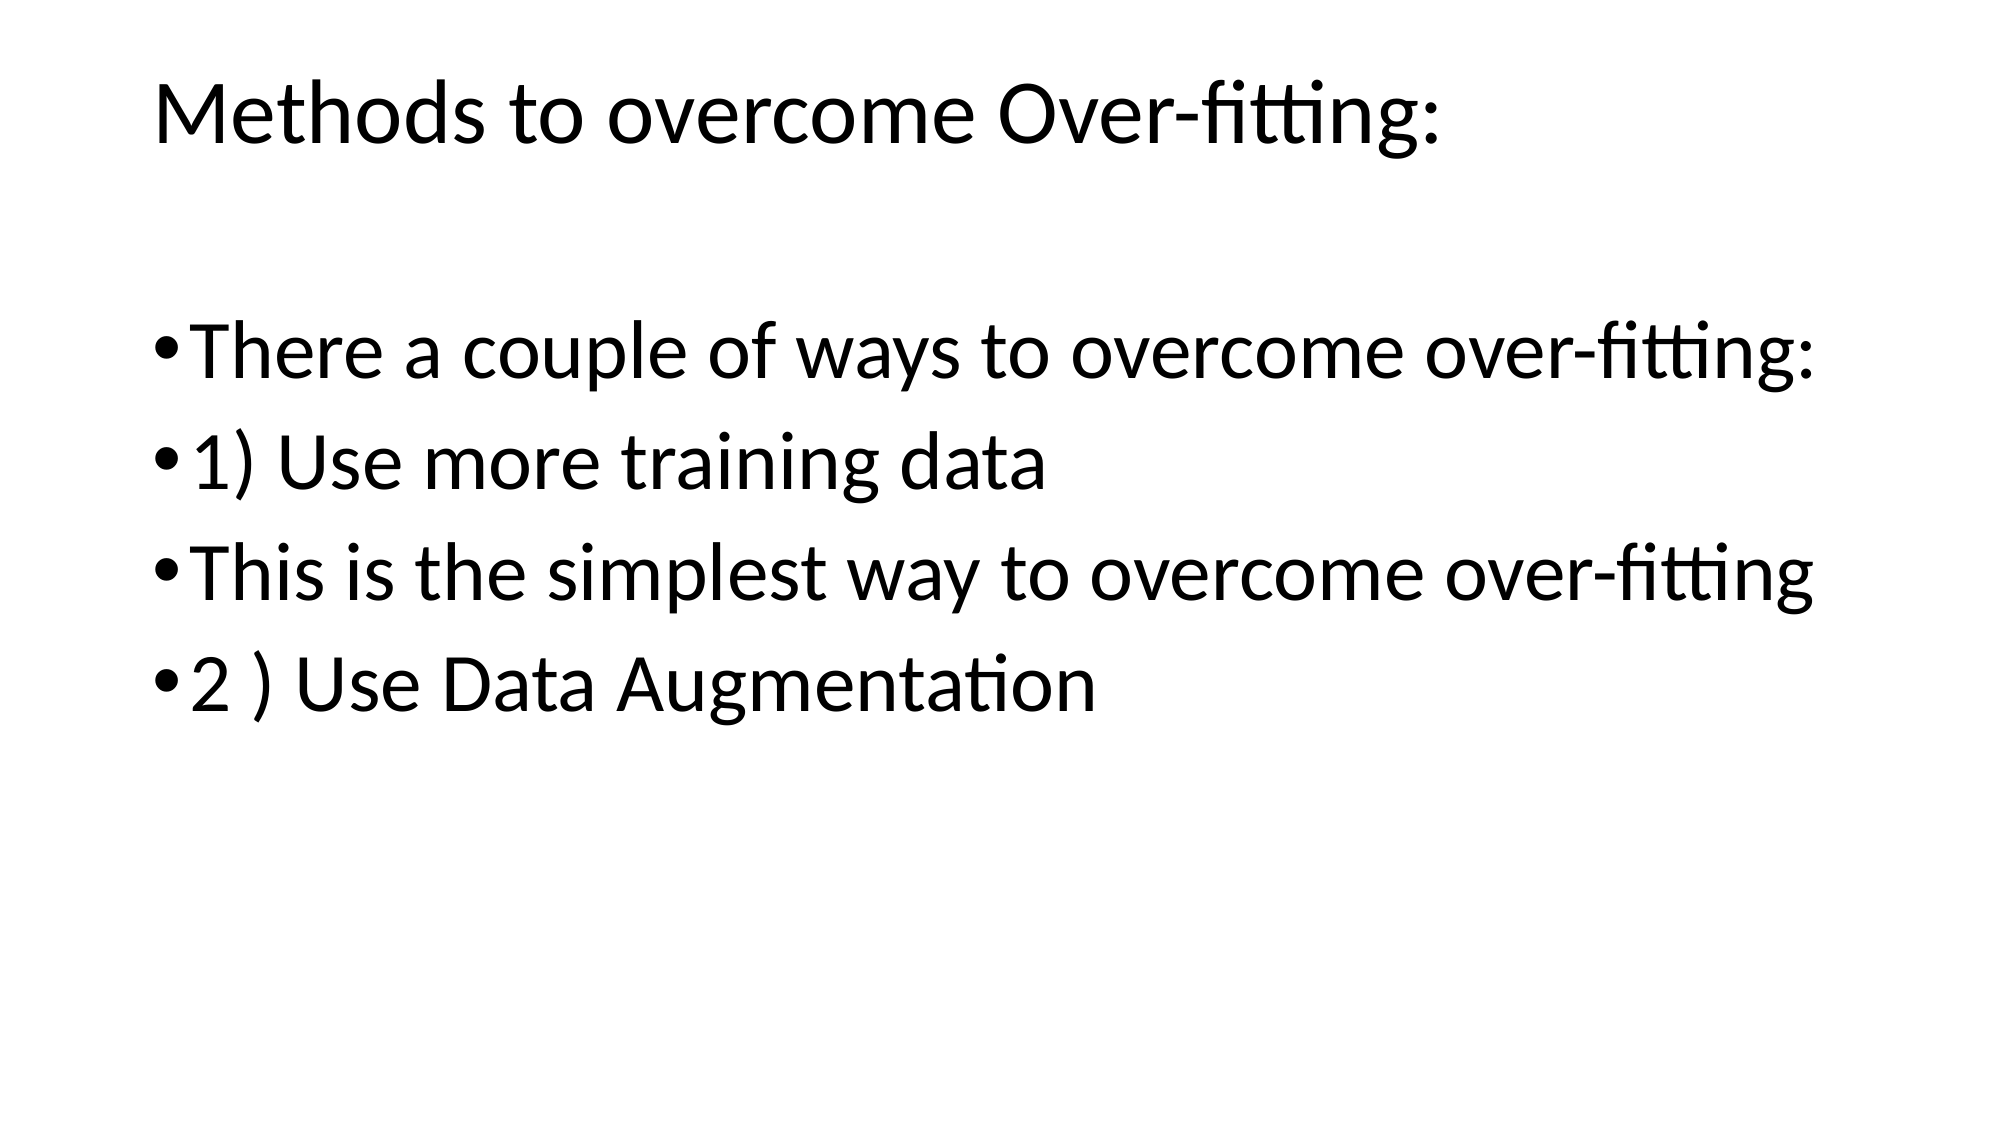

# Methods to overcome Over-fitting:
There a couple of ways to overcome over-fitting:
1) Use more training data
This is the simplest way to overcome over-fitting
2 ) Use Data Augmentation